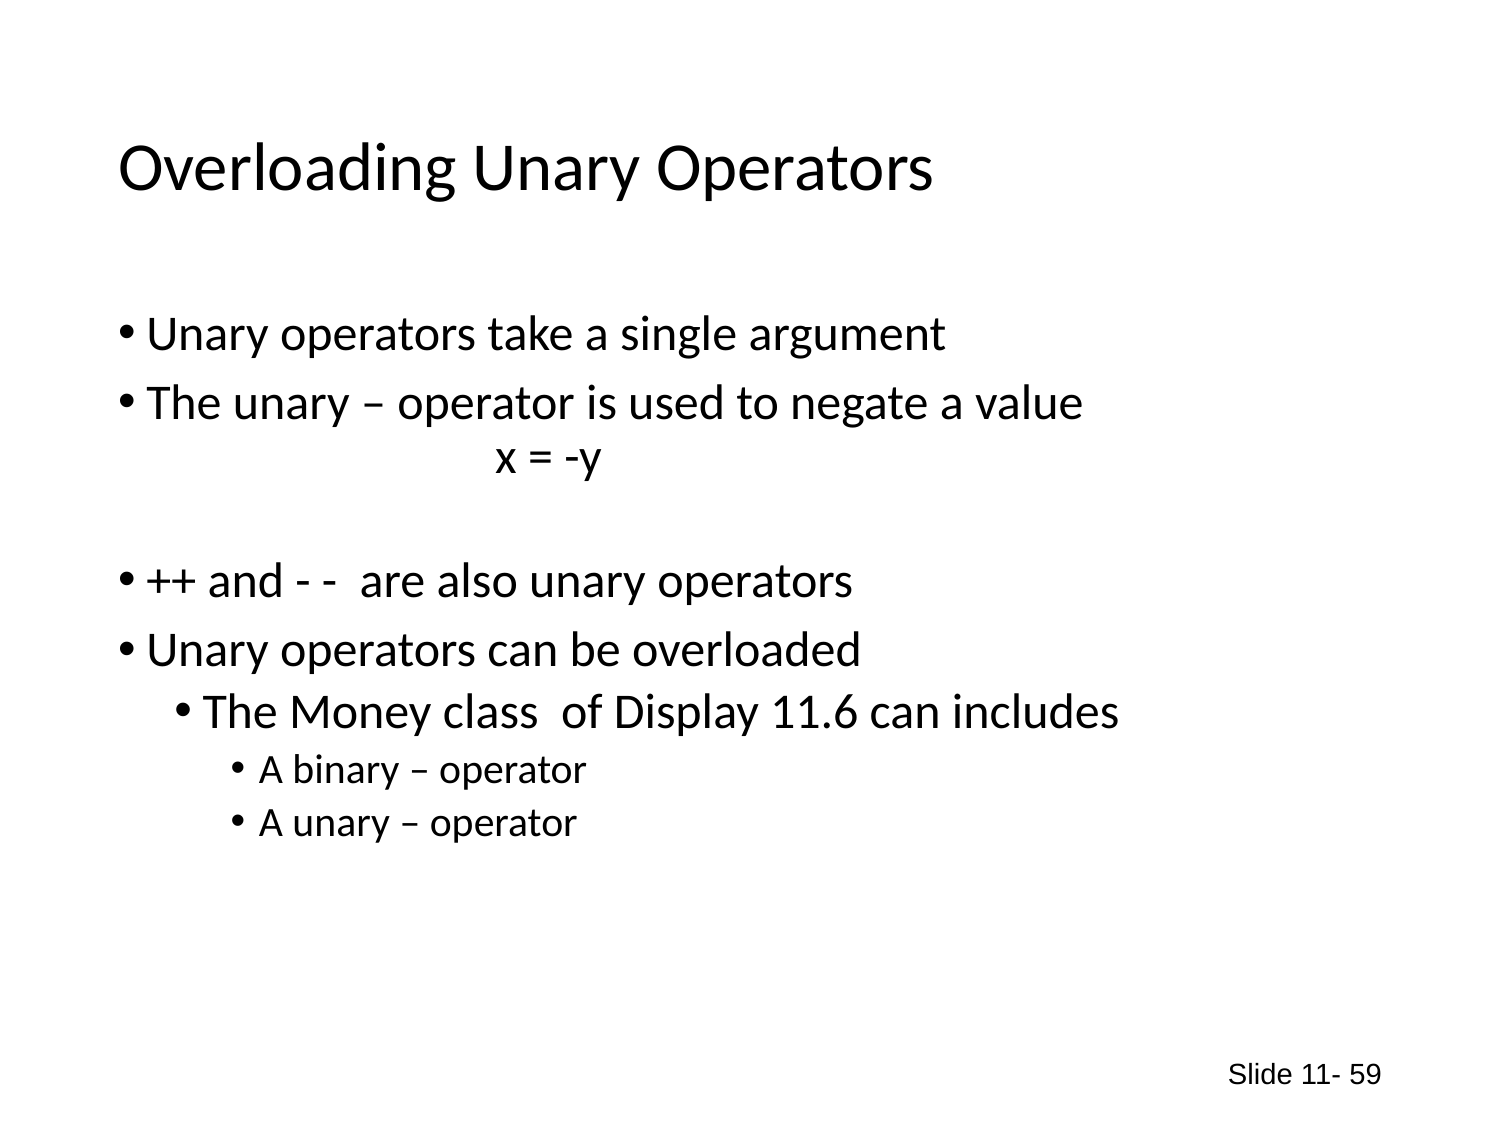

# Overloading Unary Operators
Unary operators take a single argument
The unary – operator is used to negate a value
                               x = -y
++ and - -  are also unary operators
Unary operators can be overloaded
The Money class  of Display 11.6 can includes
A binary – operator
A unary – operator
Slide 11- 59